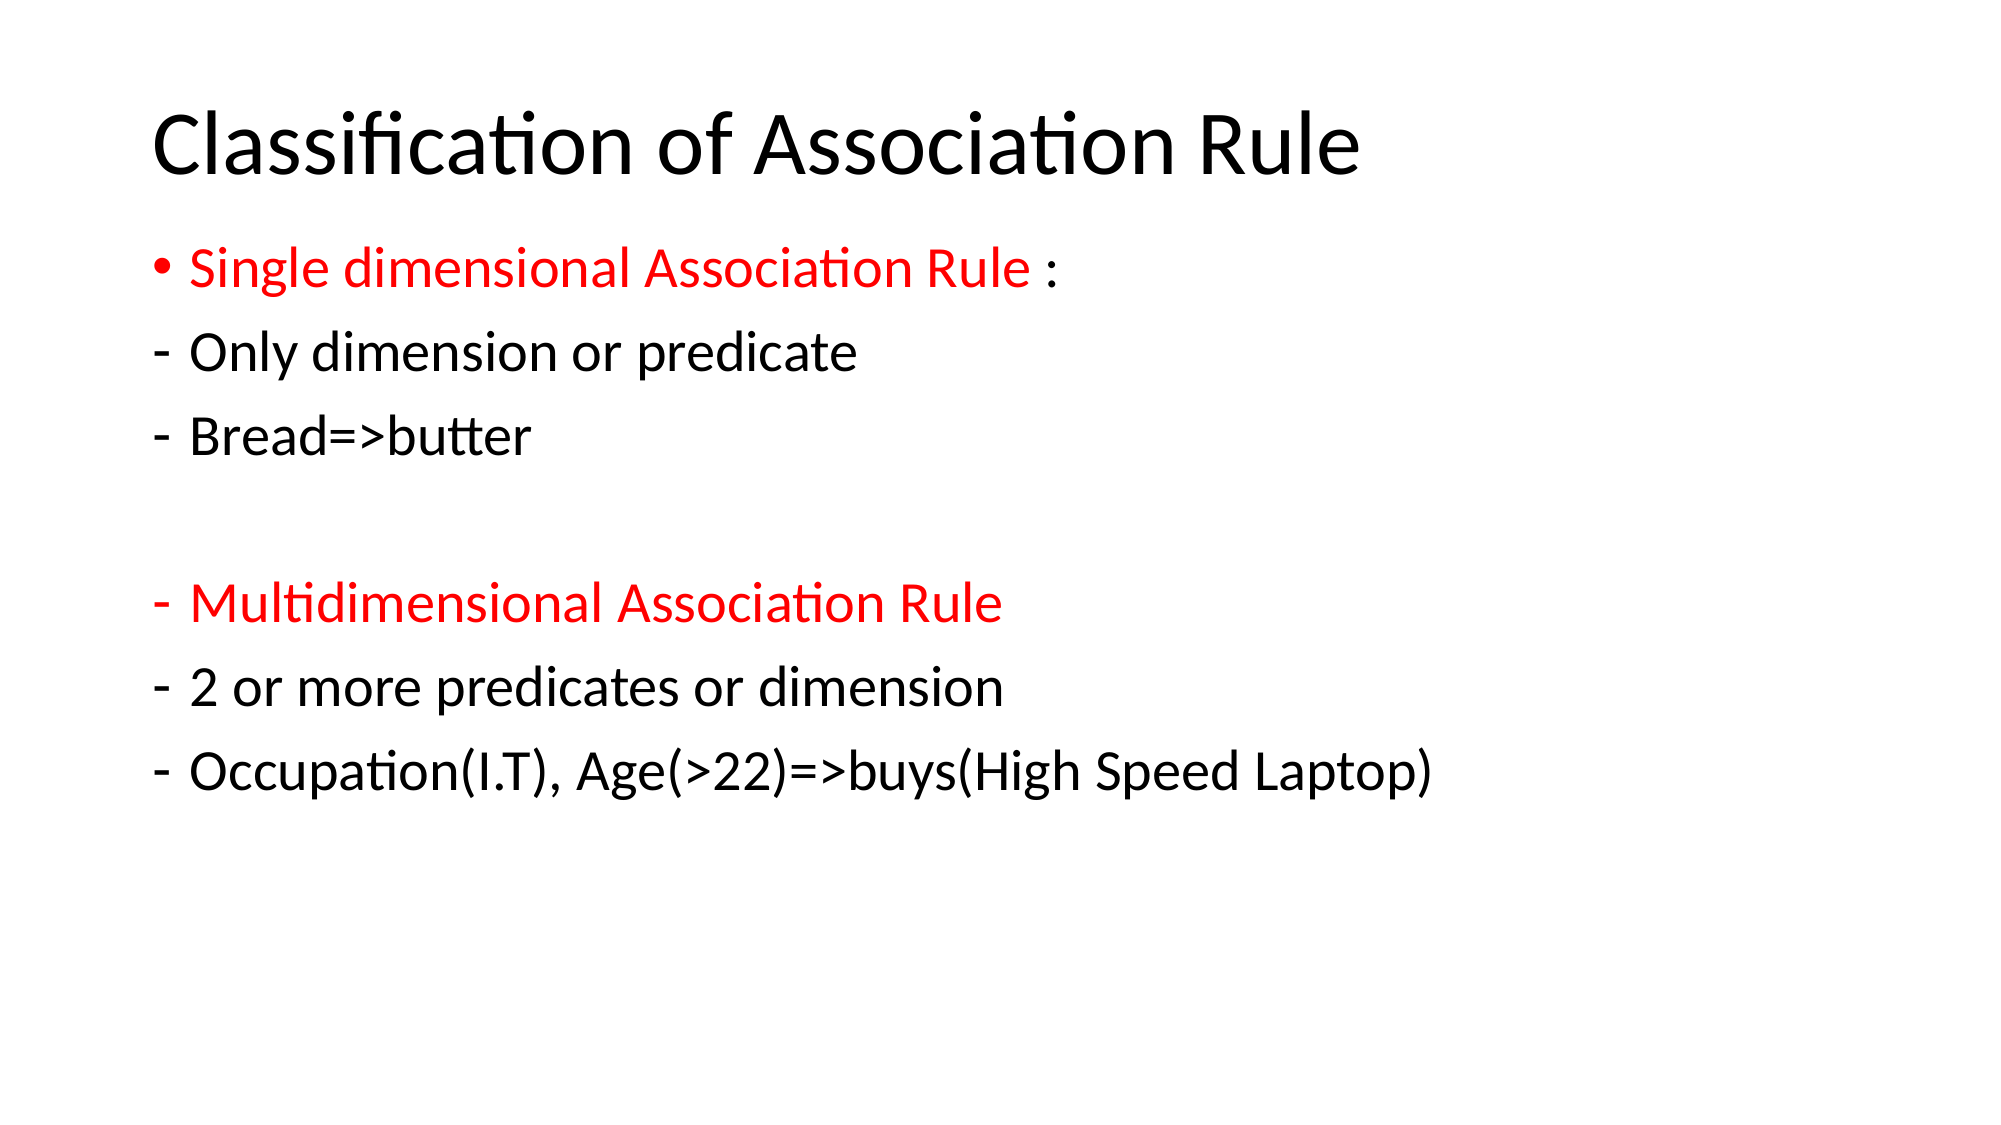

# Classification of Association Rule
Single dimensional Association Rule :
Only dimension or predicate
Bread=>butter

Multidimensional Association Rule
2 or more predicates or dimension
Occupation(I.T), Age(>22)=>buys(High Speed Laptop)